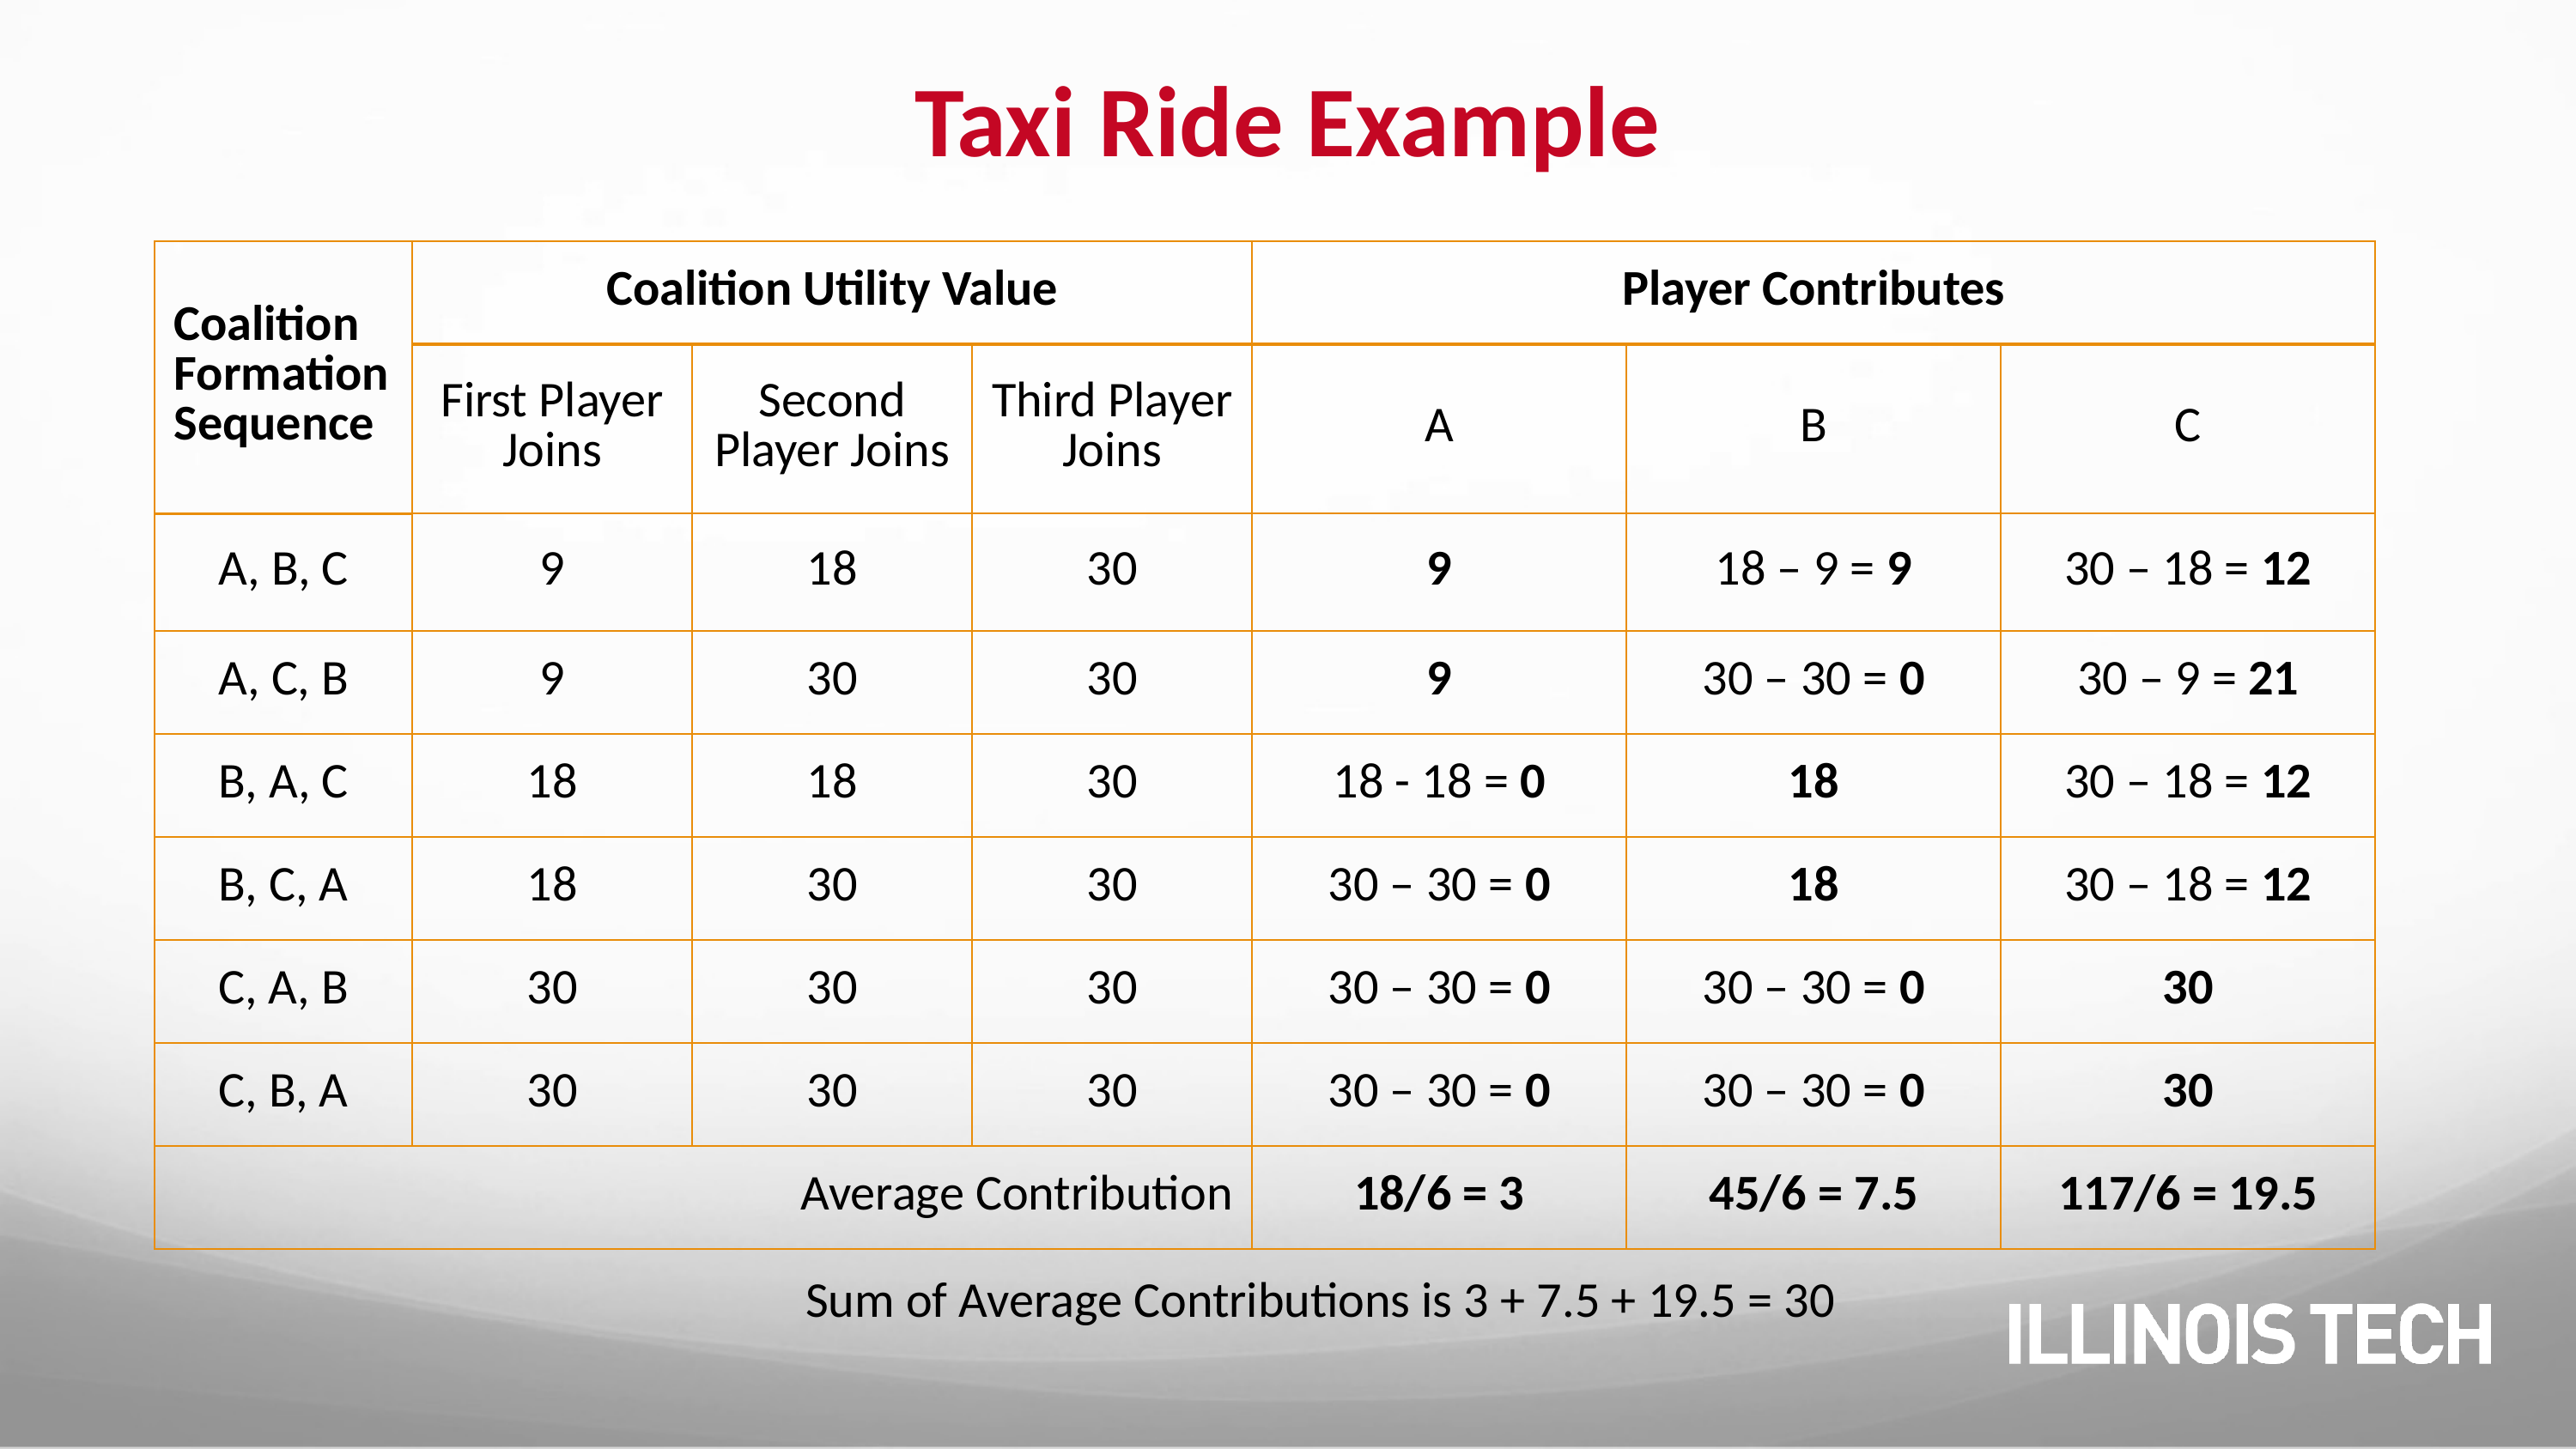

# Taxi Ride Example
| Coalition Formation Sequence | Coalition Utility Value |  |  | Player Contributes |  |  |
| --- | --- | --- | --- | --- | --- | --- |
| Coalition Formation Sequence | First Player Joins | Second Player Joins | Third Player Joins | A | B | C |
| A, B, C | 9 | 18 | 30 | 9 | 18 – 9 = 9 | 30 – 18 = 12 |
| A, C, B | 9 | 30 | 30 | 9 | 30 – 30 = 0 | 30 – 9 = 21 |
| B, A, C | 18 | 18 | 30 | 18 - 18 = 0 | 18 | 30 – 18 = 12 |
| B, C, A | 18 | 30 | 30 | 30 – 30 = 0 | 18 | 30 – 18 = 12 |
| C, A, B | 30 | 30 | 30 | 30 – 30 = 0 | 30 – 30 = 0 | 30 |
| C, B, A | 30 | 30 | 30 | 30 – 30 = 0 | 30 – 30 = 0 | 30 |
| Average Contribution |  |  |  | 18/6 = 3 | 45/6 = 7.5 | 117/6 = 19.5 |
Sum of Average Contributions is 3 + 7.5 + 19.5 = 30